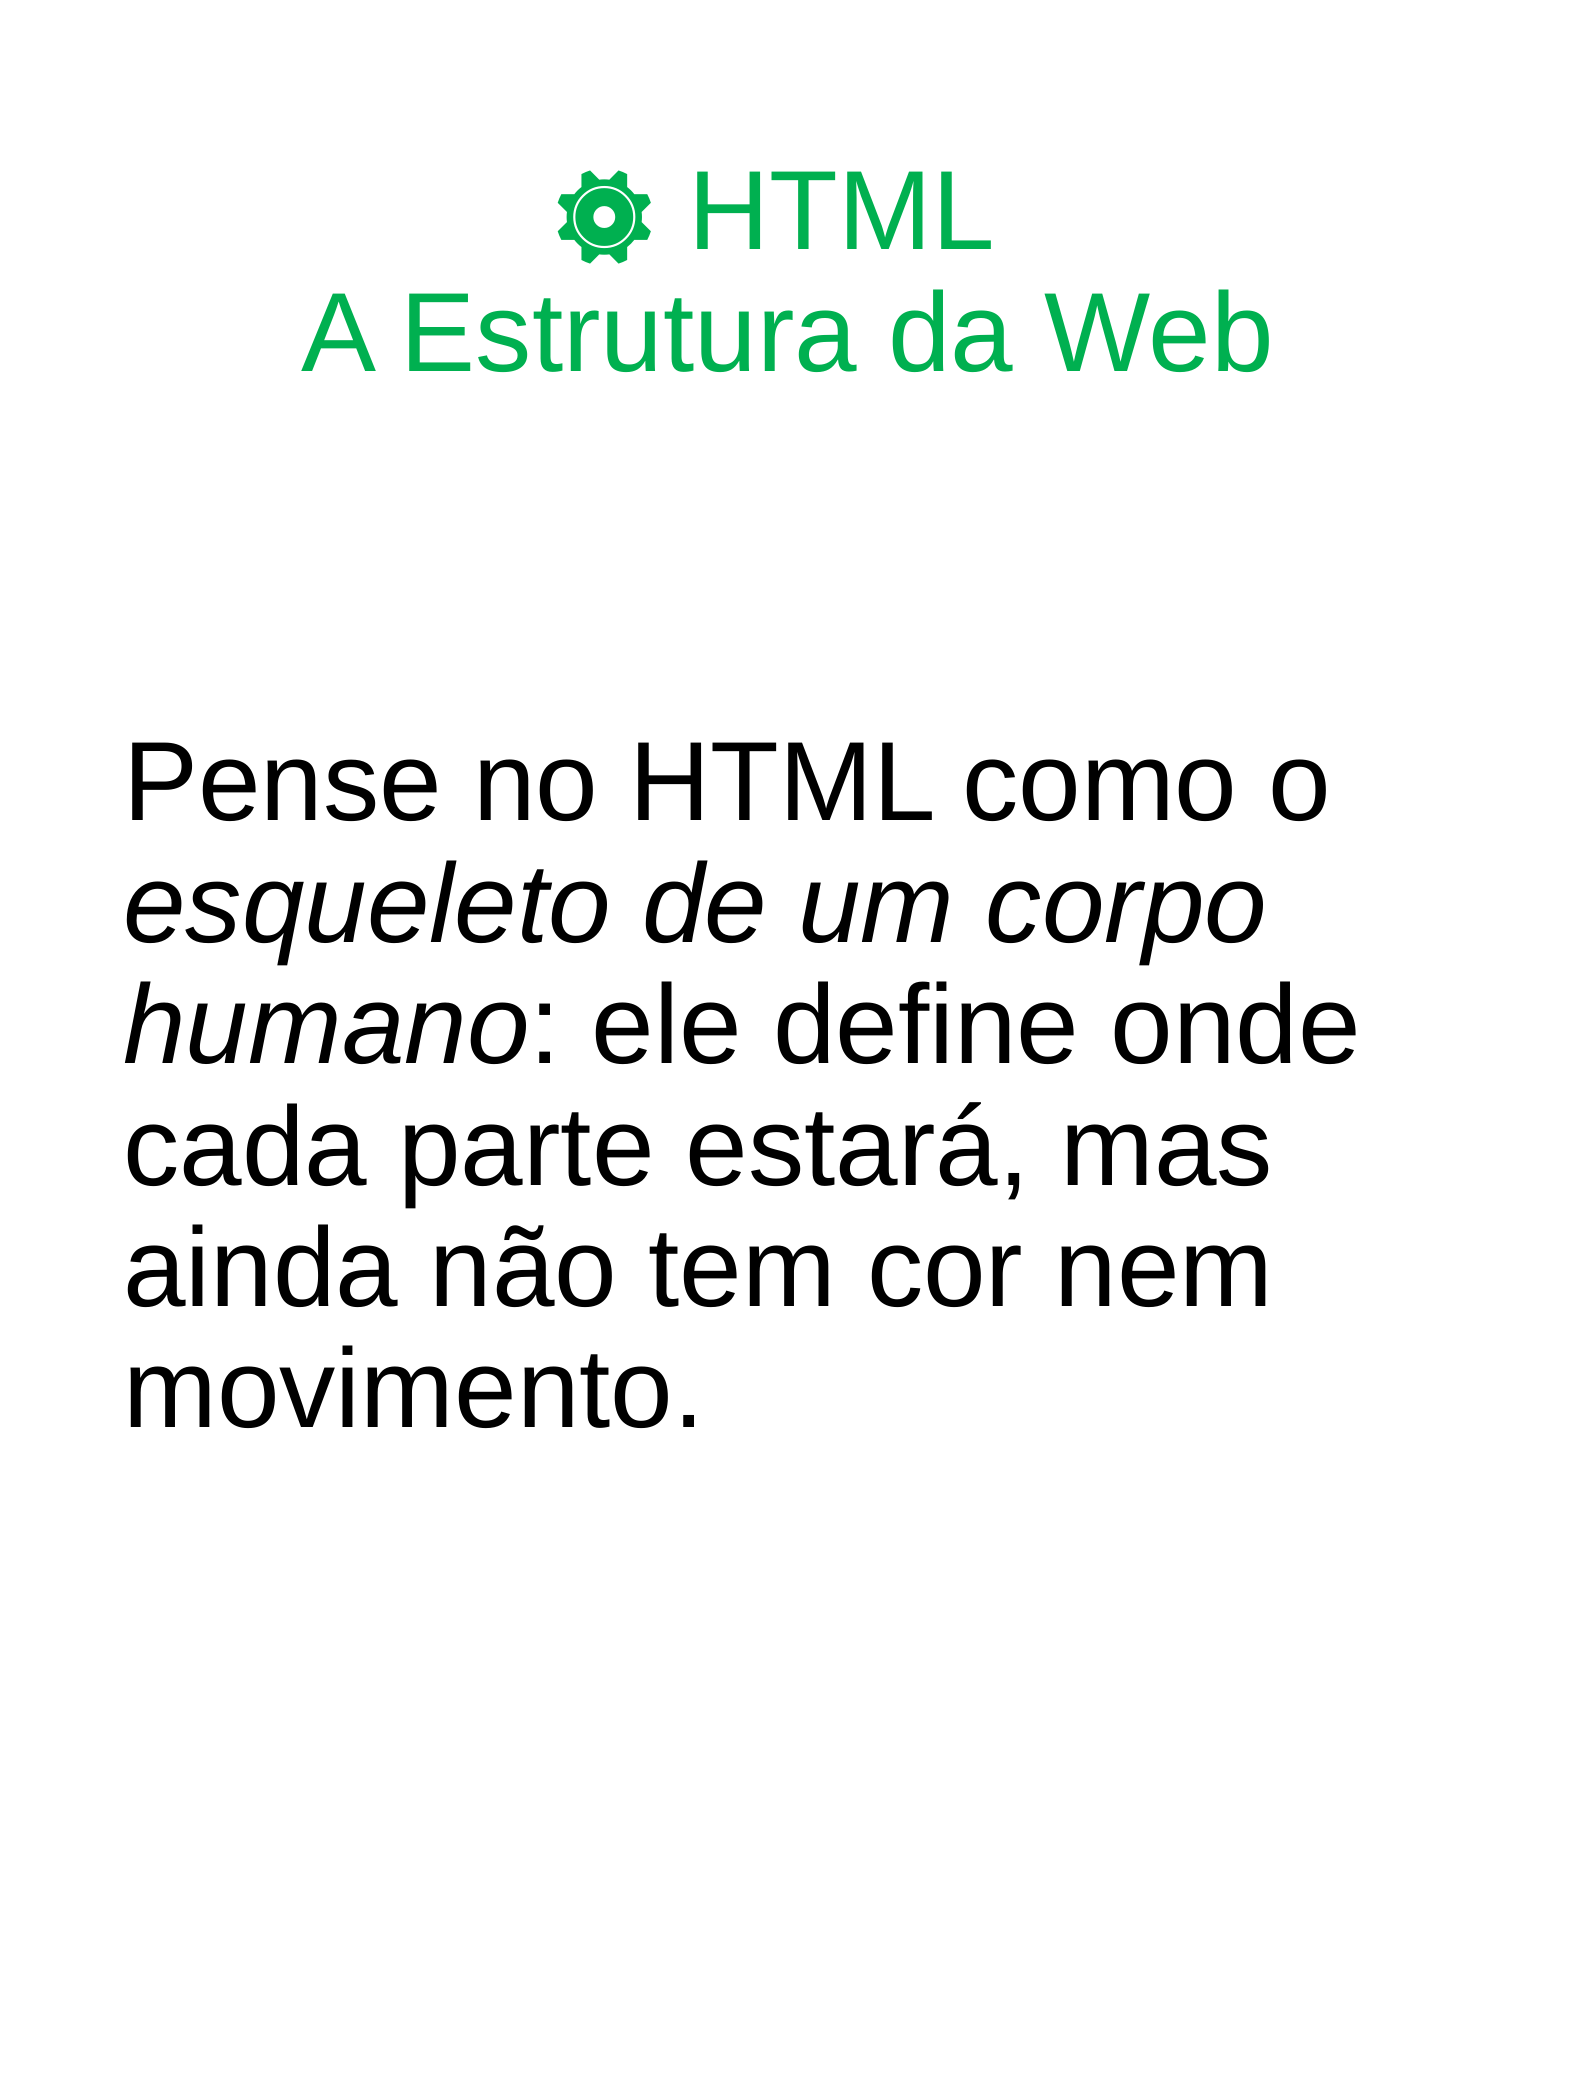

# ⚙️ HTML A Estrutura da Web

Pense no HTML como o esqueleto de um corpo humano: ele define onde cada parte estará, mas ainda não tem cor nem movimento.